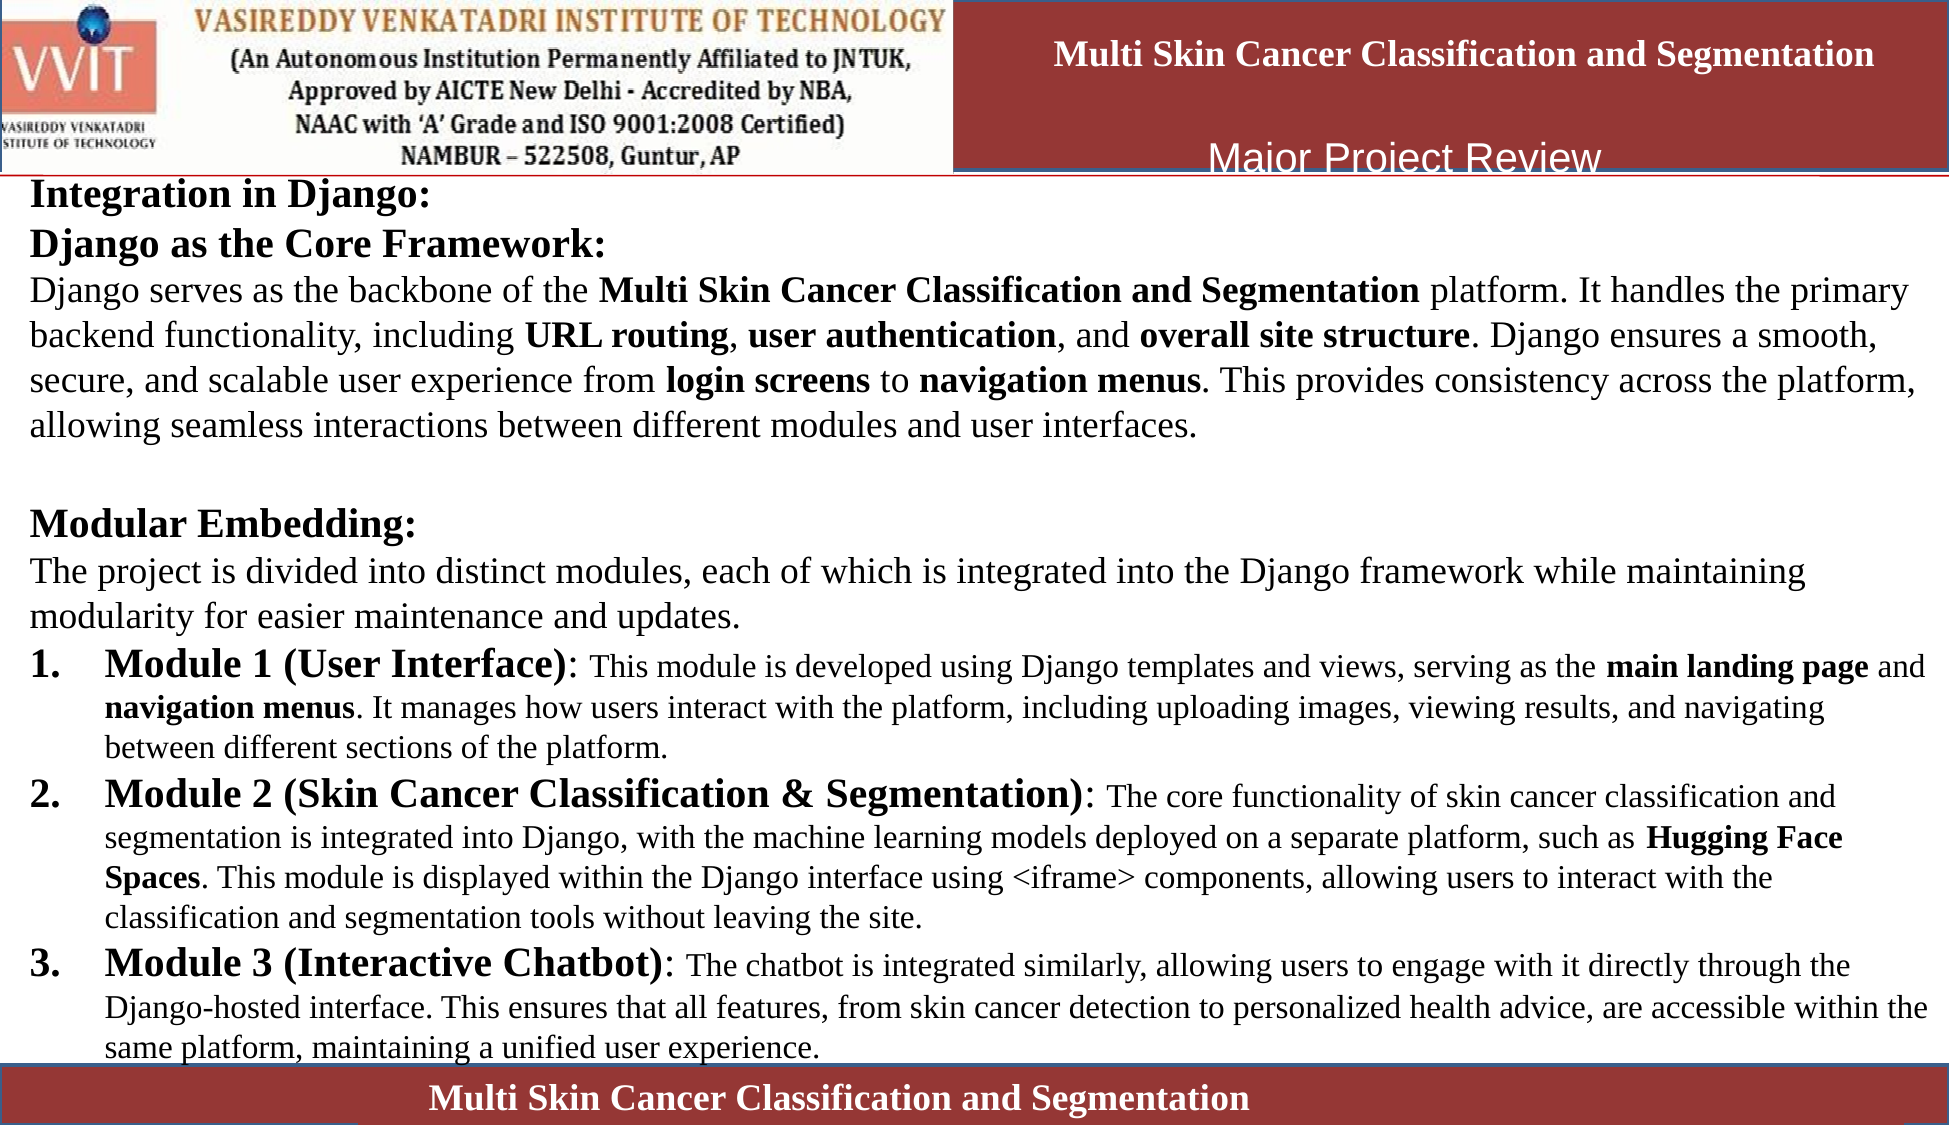

Multi Skin Cancer Classification and Segmentation

Integration in Django:
Django as the Core Framework:
Django serves as the backbone of the Multi Skin Cancer Classification and Segmentation platform. It handles the primary backend functionality, including URL routing, user authentication, and overall site structure. Django ensures a smooth, secure, and scalable user experience from login screens to navigation menus. This provides consistency across the platform, allowing seamless interactions between different modules and user interfaces.

Modular Embedding:
The project is divided into distinct modules, each of which is integrated into the Django framework while maintaining modularity for easier maintenance and updates.
Module 1 (User Interface): This module is developed using Django templates and views, serving as the main landing page and navigation menus. It manages how users interact with the platform, including uploading images, viewing results, and navigating between different sections of the platform.
Module 2 (Skin Cancer Classification & Segmentation): The core functionality of skin cancer classification and segmentation is integrated into Django, with the machine learning models deployed on a separate platform, such as Hugging Face Spaces. This module is displayed within the Django interface using <iframe> components, allowing users to interact with the classification and segmentation tools without leaving the site.
Module 3 (Interactive Chatbot): The chatbot is integrated similarly, allowing users to engage with it directly through the Django-hosted interface. This ensures that all features, from skin cancer detection to personalized health advice, are accessible within the same platform, maintaining a unified user experience.

Multi Skin Cancer Classification and Segmentation